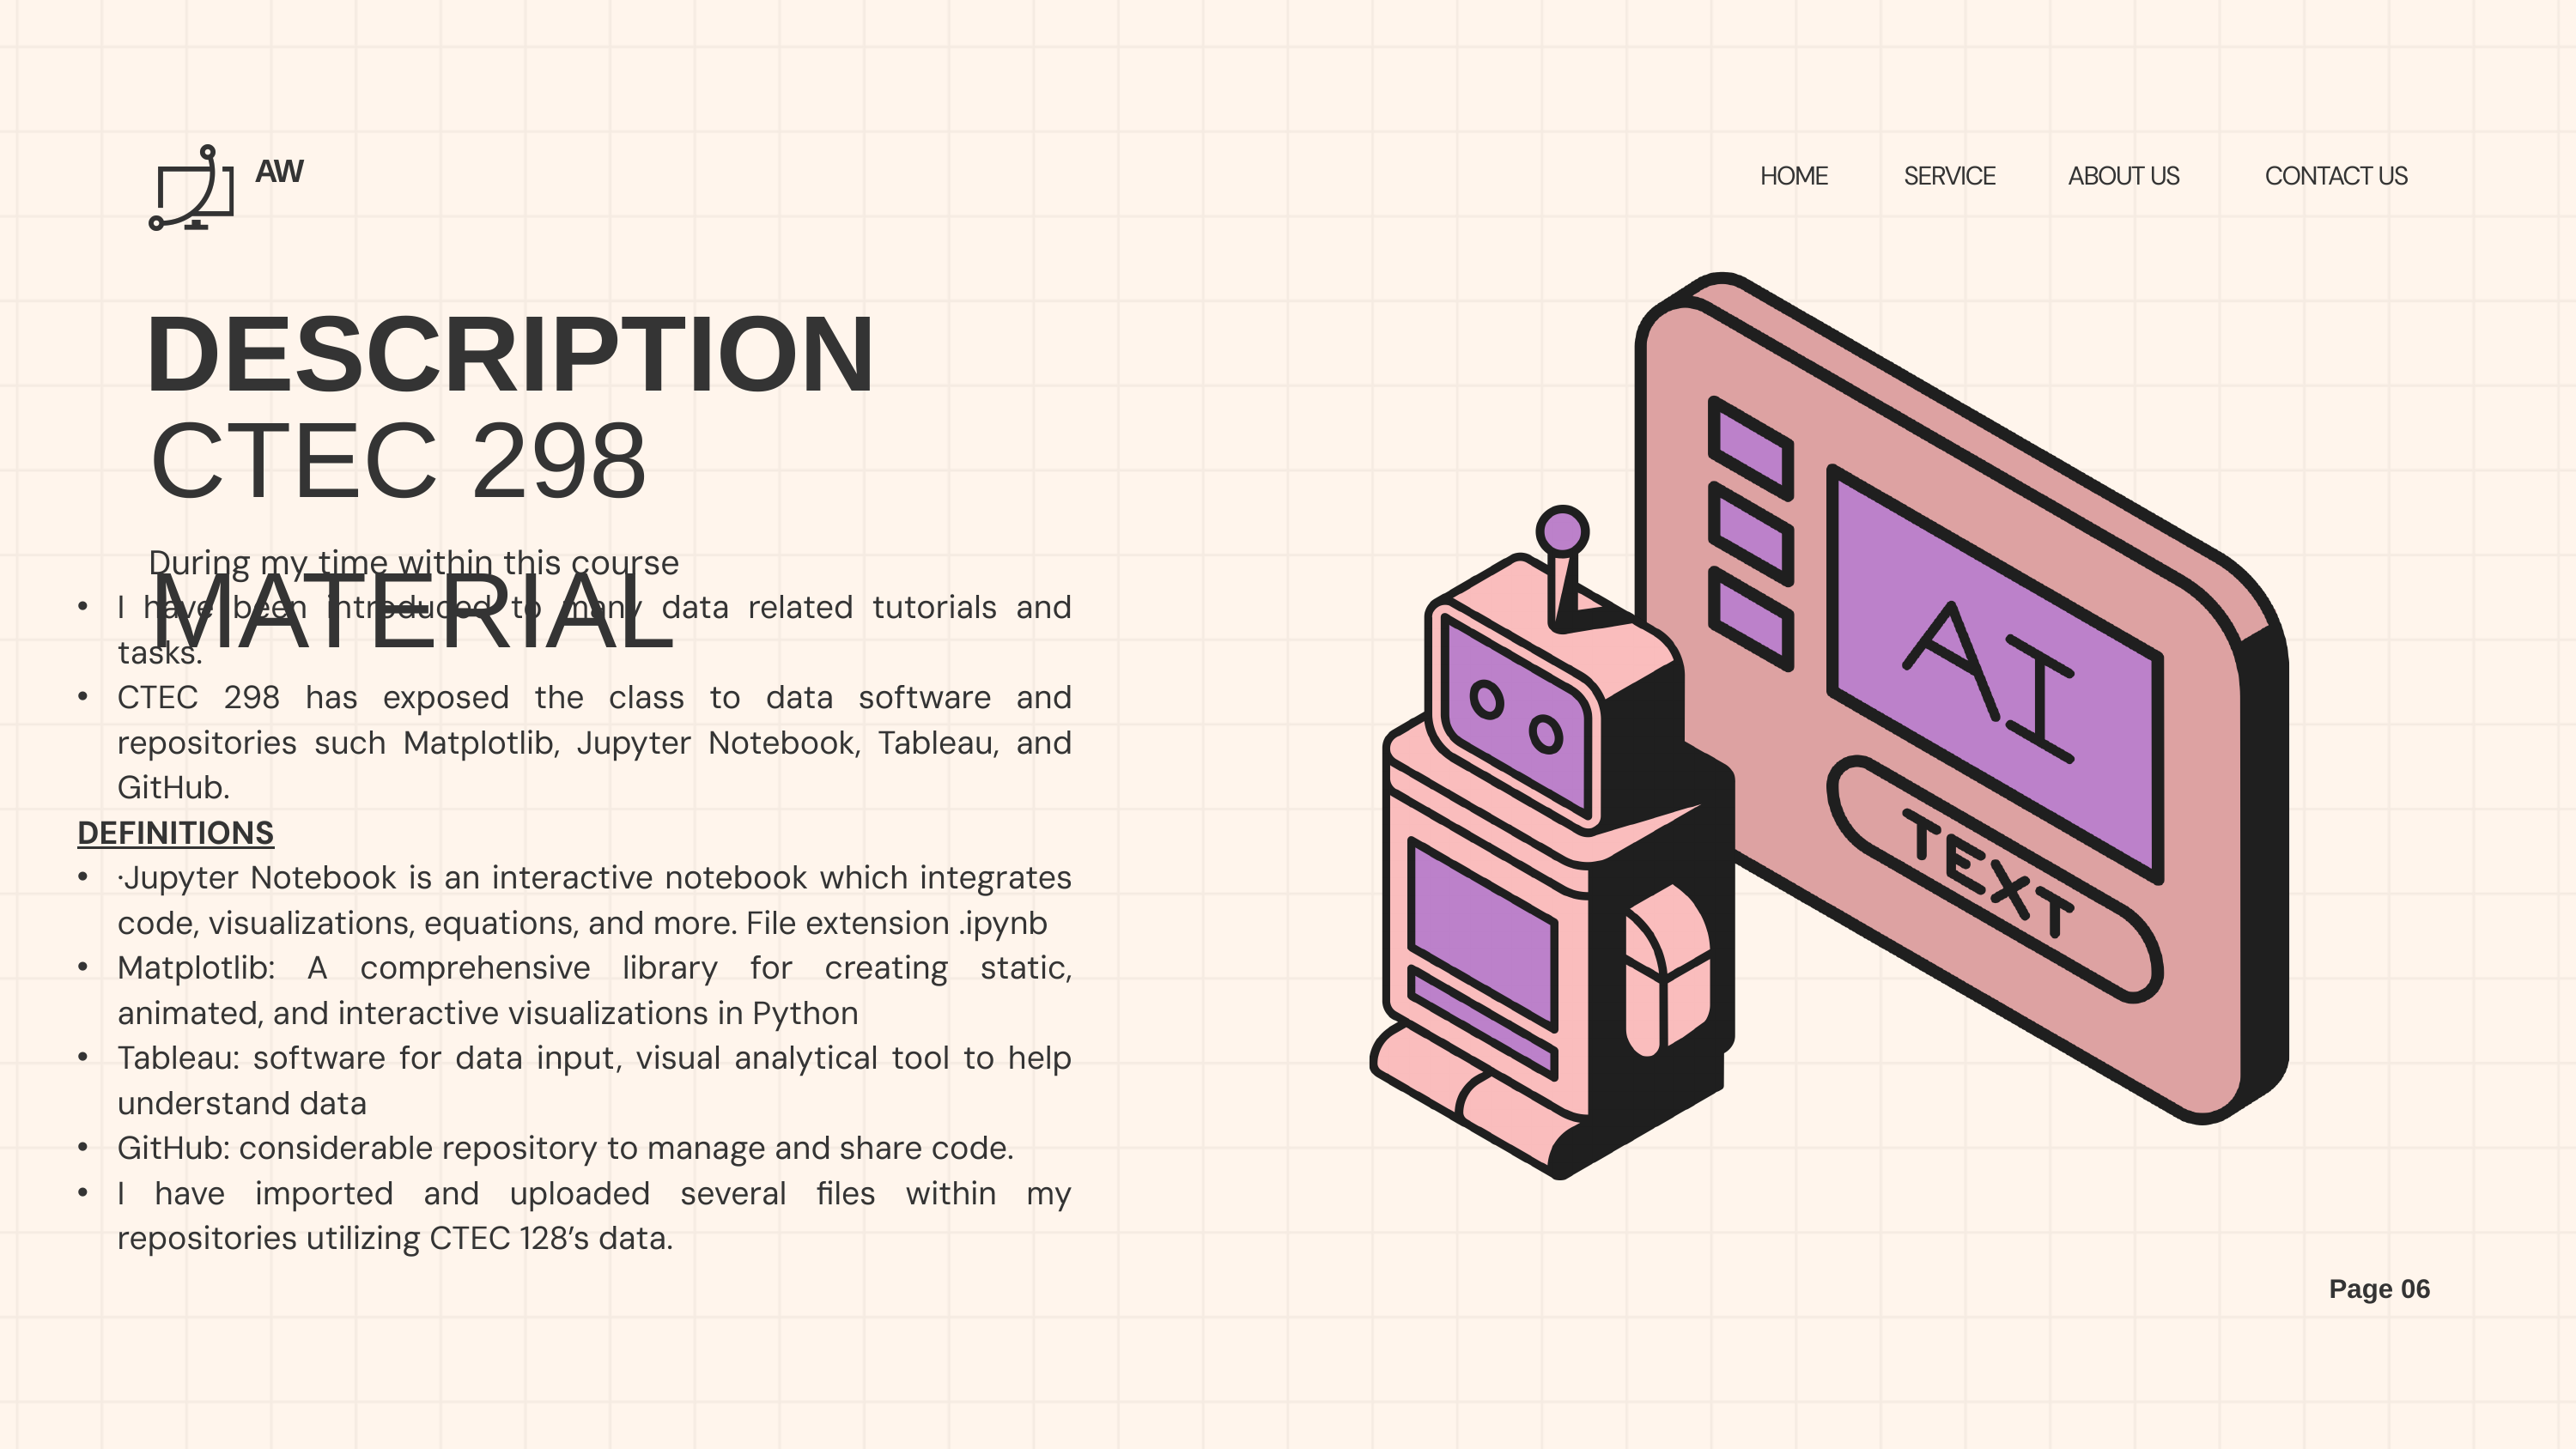

AW
HOME
SERVICE
ABOUT US
CONTACT US
DESCRIPTION

CTEC 298 MATERIAL

During my time within this course
I have been introduced to many data related tutorials and tasks.
CTEC 298 has exposed the class to data software and repositories such Matplotlib, Jupyter Notebook, Tableau, and GitHub.
DEFINITIONS
·Jupyter Notebook is an interactive notebook which integrates code, visualizations, equations, and more. File extension .ipynb
Matplotlib: A comprehensive library for creating static, animated, and interactive visualizations in Python
Tableau: software for data input, visual analytical tool to help understand data
GitHub: considerable repository to manage and share code.
I have imported and uploaded several files within my repositories utilizing CTEC 128’s data.

Page 06